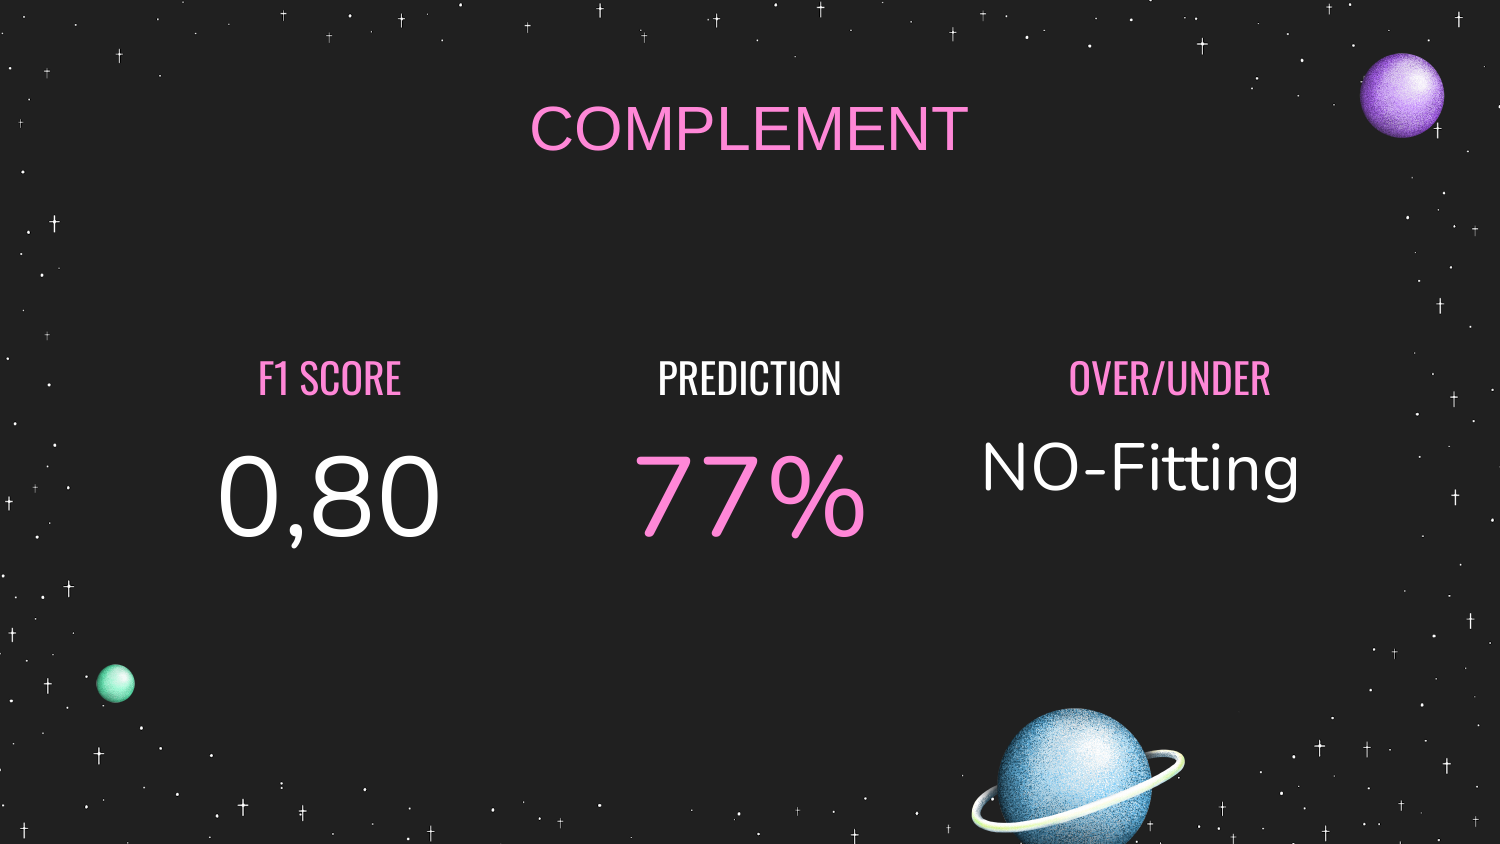

# COMPLEMENT
F1 SCORE
PREDICTION
OVER/UNDER
0,80
77%
NO-Fitting